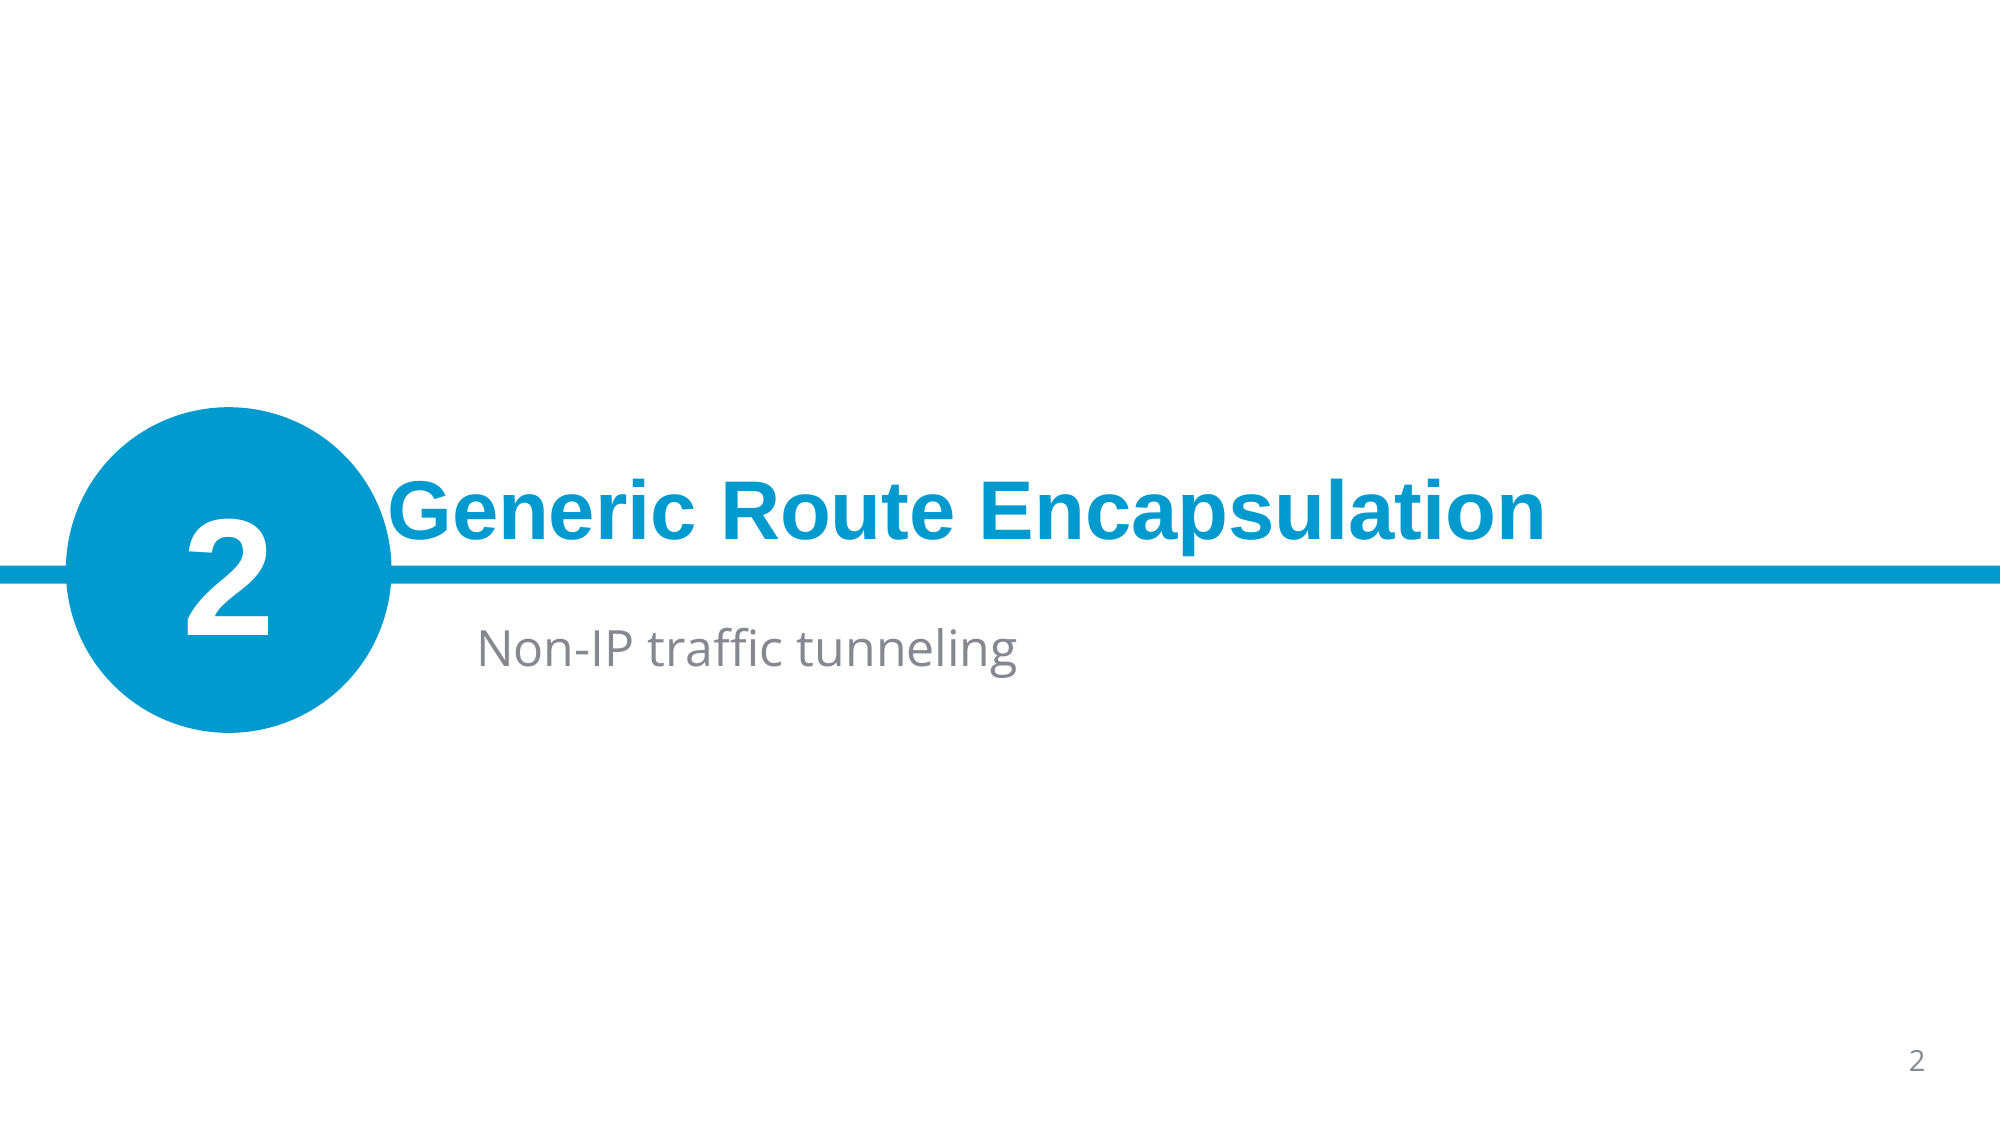

# Generic Route Encapsulation
2

Non-IP traffic tunneling